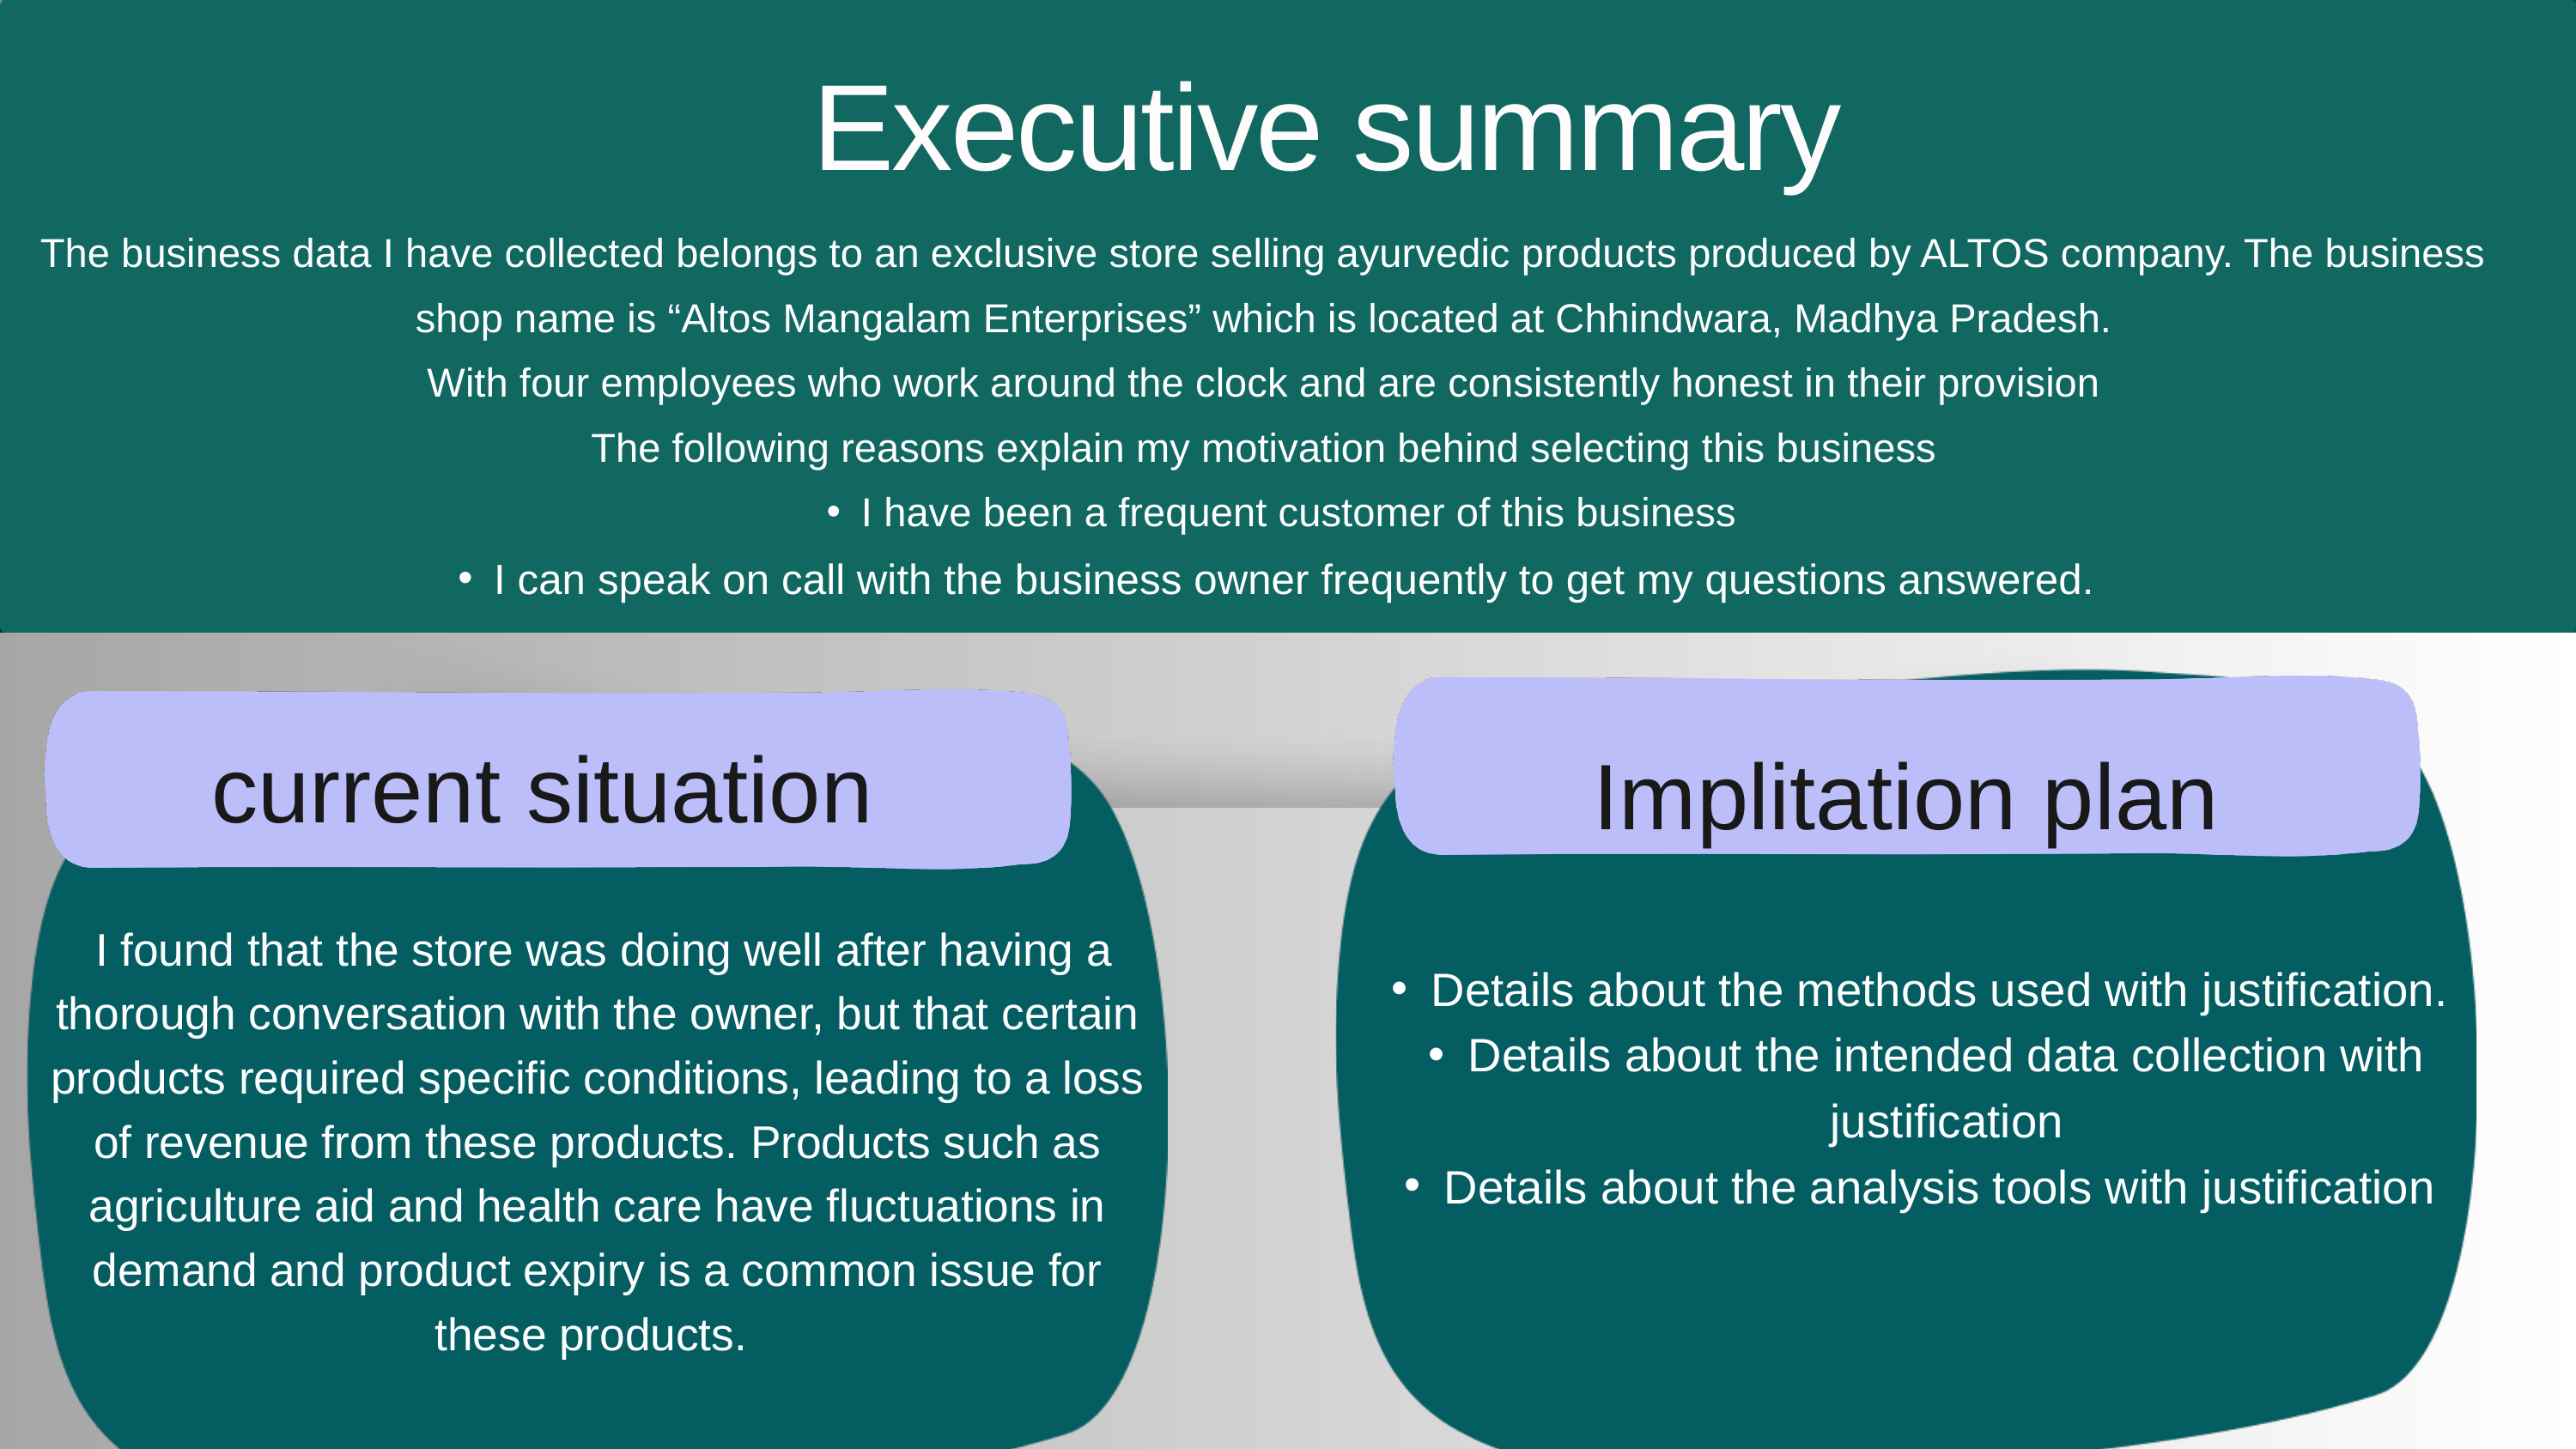

Executive summary
The business data I have collected belongs to an exclusive store selling ayurvedic products produced by ALTOS company. The business shop name is “Altos Mangalam Enterprises” which is located at Chhindwara, Madhya Pradesh.
With four employees who work around the clock and are consistently honest in their provision
The following reasons explain my motivation behind selecting this business
I have been a frequent customer of this business
I can speak on call with the business owner frequently to get my questions answered.

current situation
Implitation plan
 I found that the store was doing well after having a thorough conversation with the owner, but that certain products required specific conditions, leading to a loss of revenue from these products. Products such as agriculture aid and health care have fluctuations in demand and product expiry is a common issue for these products.
Details about the methods used with justification.
Details about the intended data collection with justification
Details about the analysis tools with justification